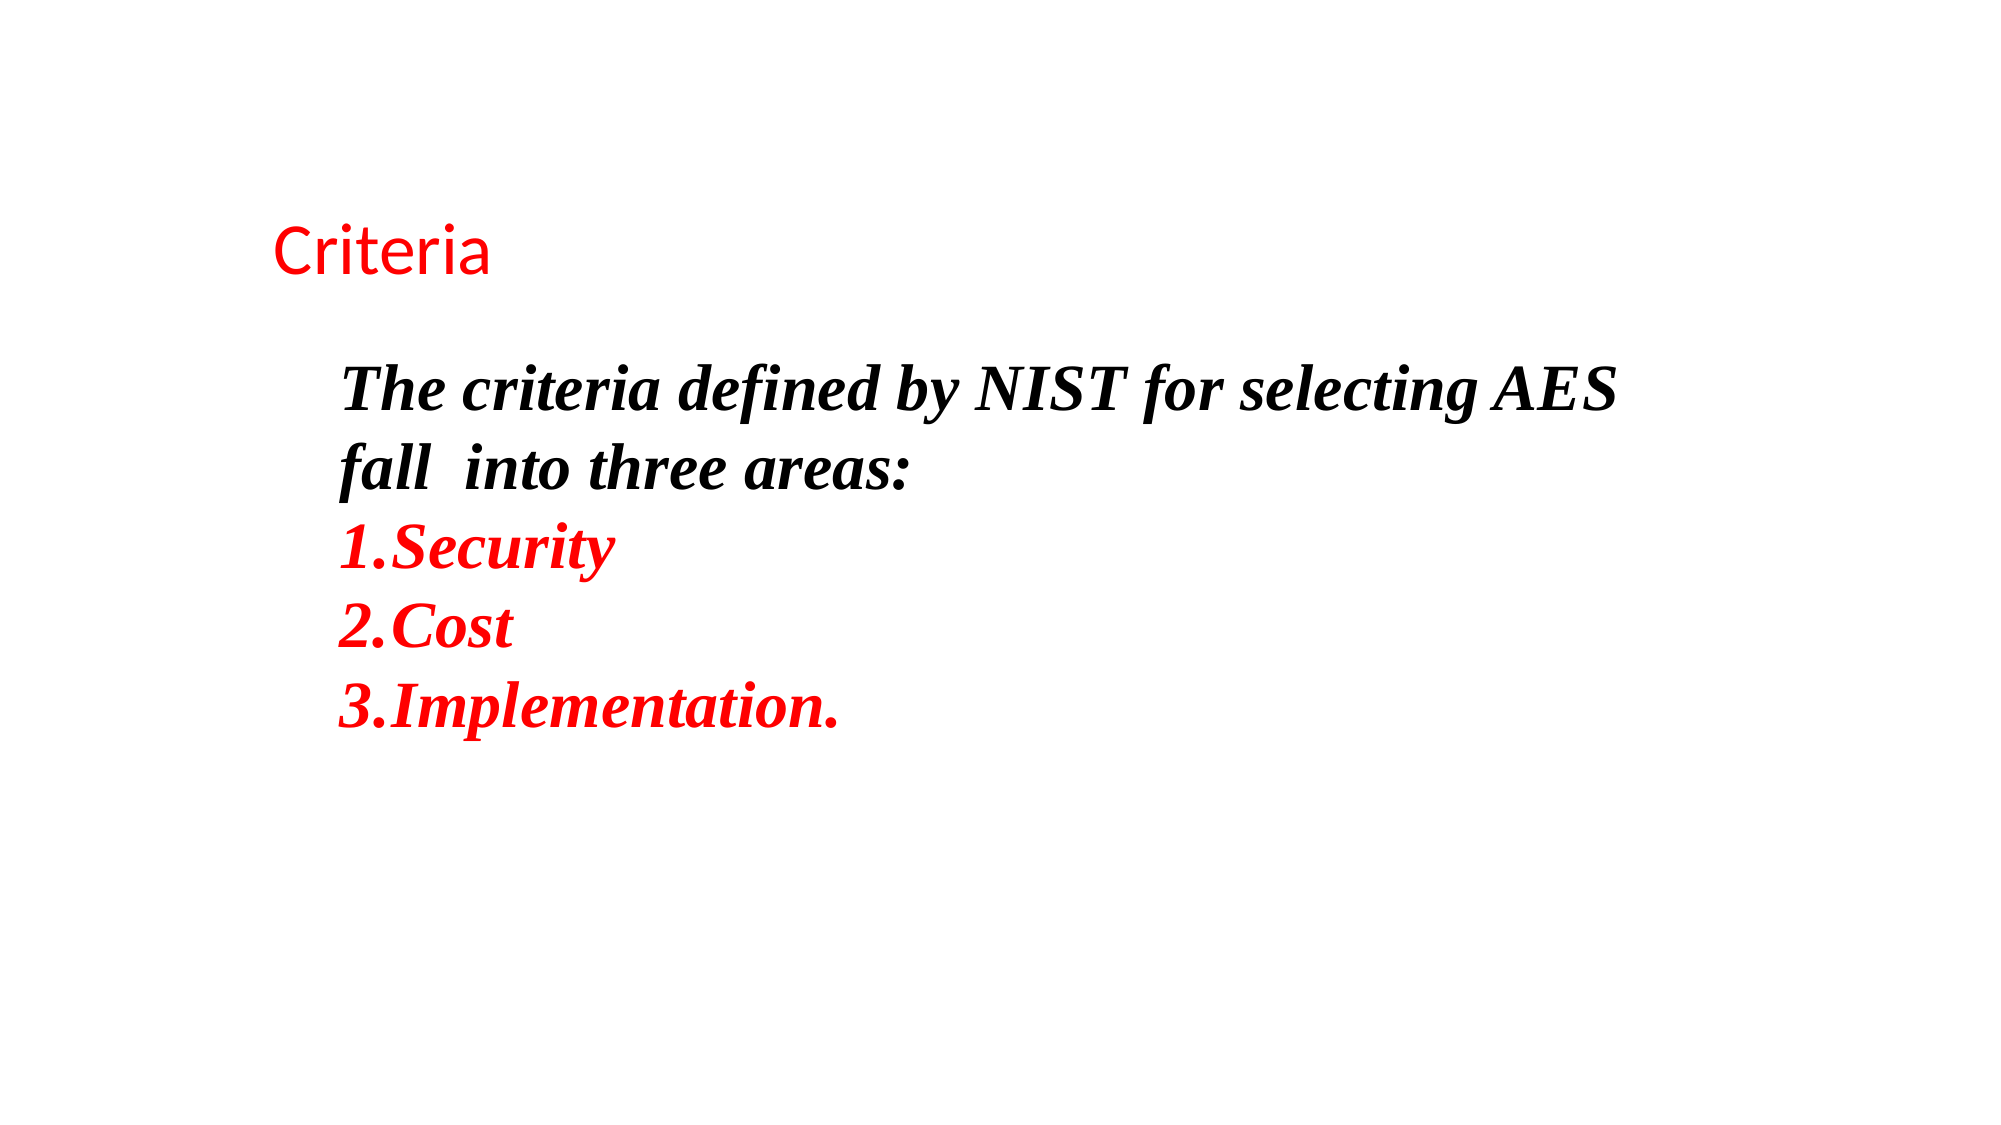

Criteria
The criteria defined by NIST for selecting AES  fall  into three areas:
Security
Cost
Implementation.